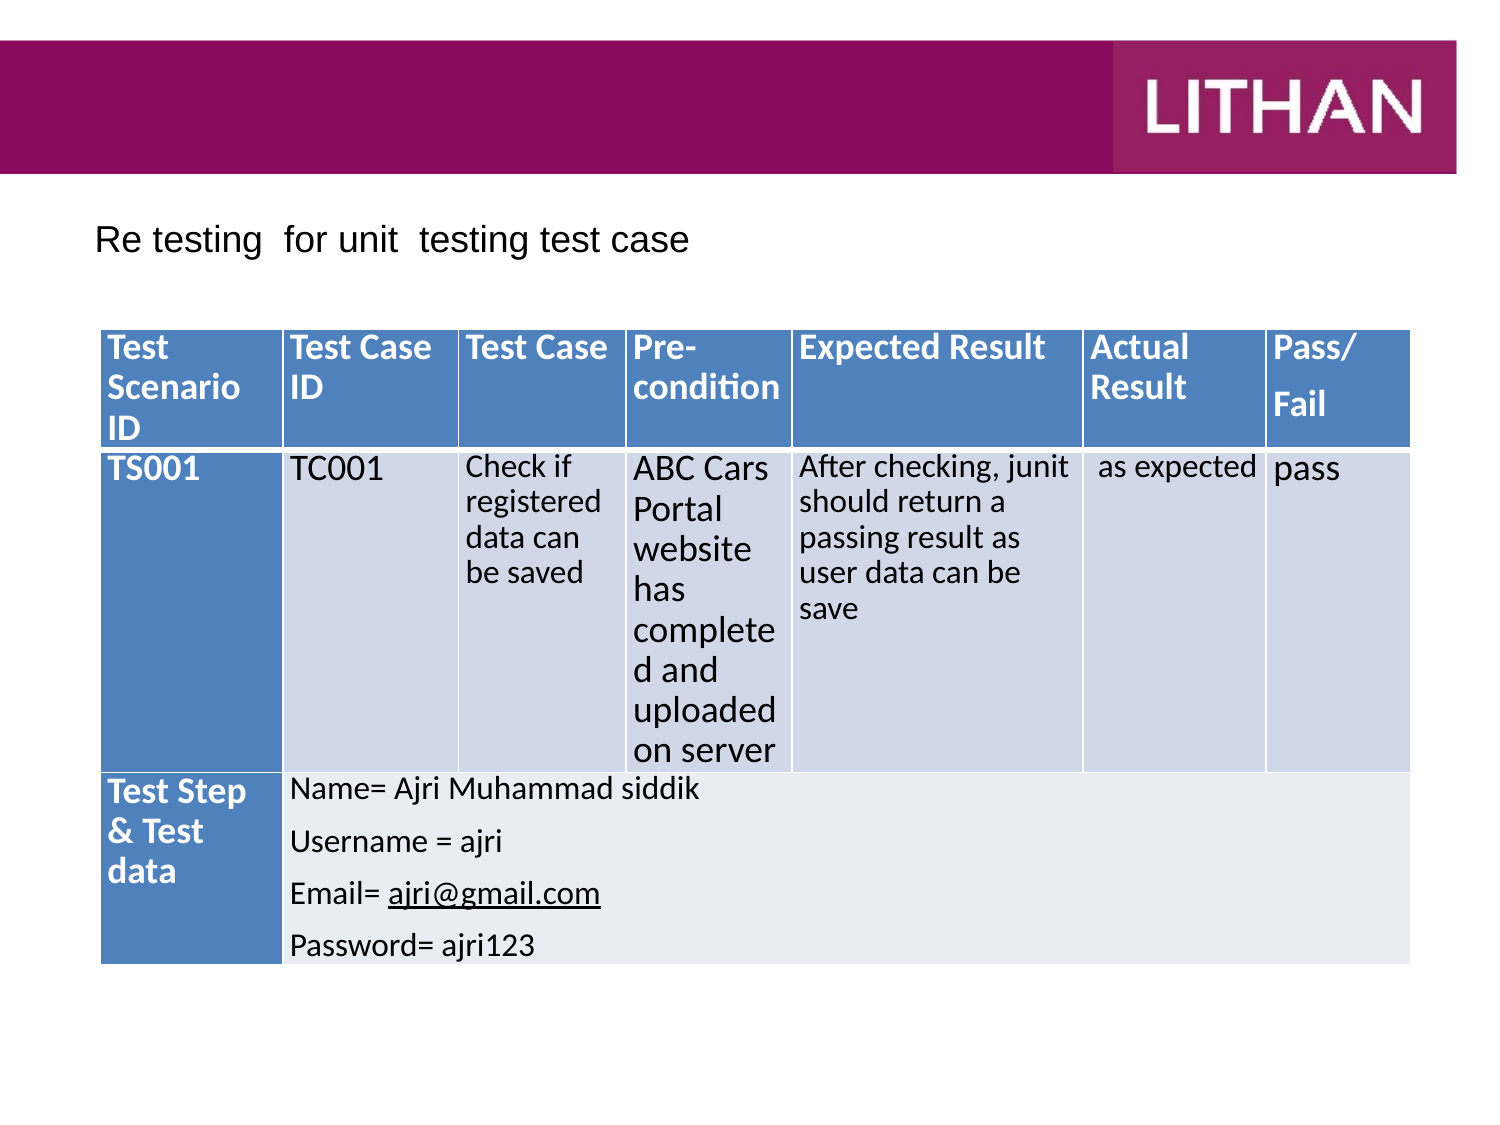

#
Re testing  for unit  testing test case
| Test Scenario ID | Test Case ID | Test Case | Pre-condition | Expected Result | Actual Result | Pass/ Fail |
| --- | --- | --- | --- | --- | --- | --- |
| TS001 | TC001 | Check if registered data can be saved | ABC Cars Portal website has completed and uploaded on server | After checking, junit should return a passing result as user data can be save | as expected | pass |
| Test Step & Test data | Name= Ajri Muhammad siddik Username = ajri Email= ajri@gmail.com Password= ajri123 |  |  |  |  |  |